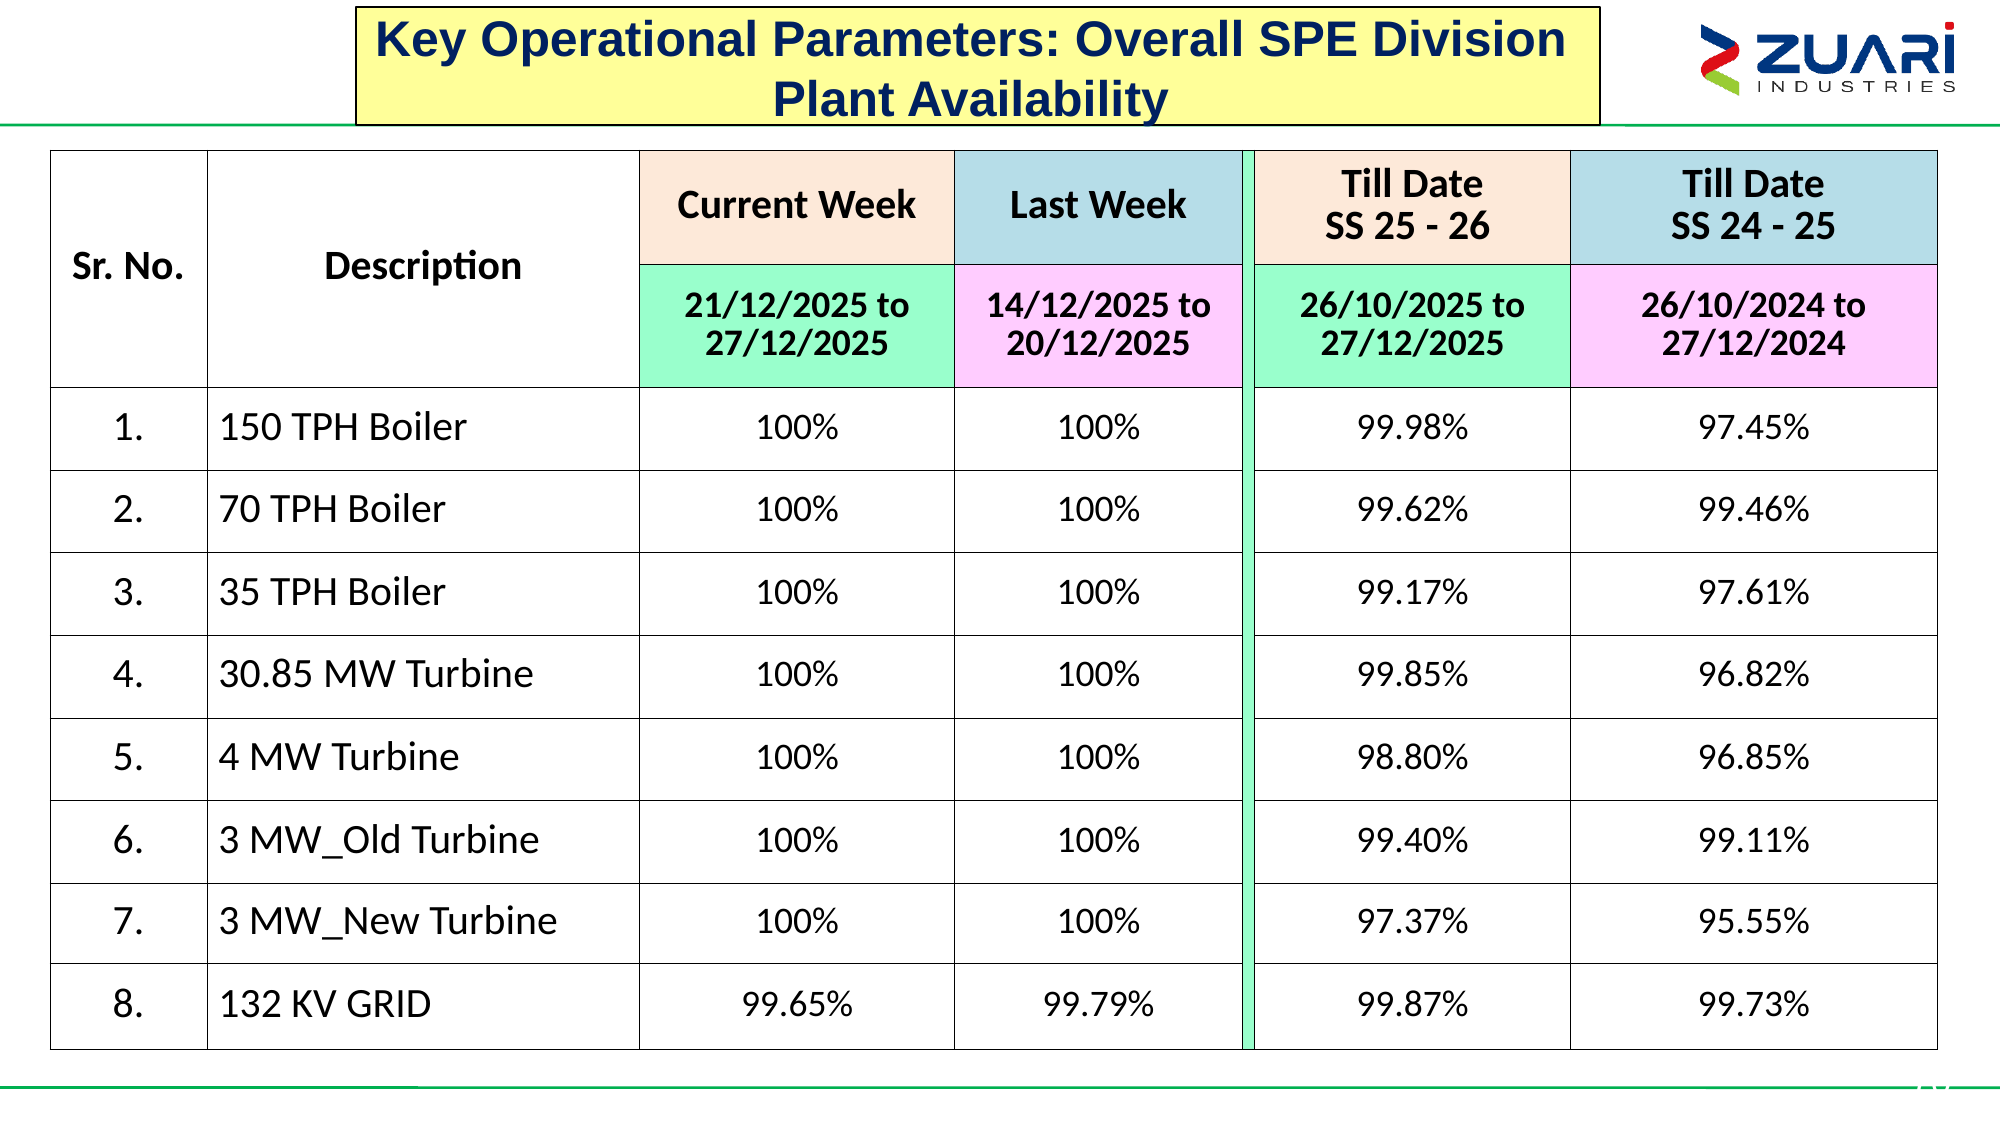

Key Operational Parameters: Overall SPE Division
Plant Availability
| Sr. No. | Description | Current Week | Last Week |  | Till Date SS 25 - 26 | Till Date SS 24 - 25 |
| --- | --- | --- | --- | --- | --- | --- |
|  |  | 21/12/2025 to 27/12/2025 | 14/12/2025 to 20/12/2025 |  | 26/10/2025 to 27/12/2025 | 26/10/2024 to 27/12/2024 |
| 1. | 150 TPH Boiler | 100% | 100% |  | 99.98% | 97.45% |
| 2. | 70 TPH Boiler | 100% | 100% |  | 99.62% | 99.46% |
| 3. | 35 TPH Boiler | 100% | 100% |  | 99.17% | 97.61% |
| 4. | 30.85 MW Turbine | 100% | 100% |  | 99.85% | 96.82% |
| 5. | 4 MW Turbine | 100% | 100% |  | 98.80% | 96.85% |
| 6. | 3 MW\_Old Turbine | 100% | 100% |  | 99.40% | 99.11% |
| 7. | 3 MW\_New Turbine | 100% | 100% |  | 97.37% | 95.55% |
| 8. | 132 KV GRID | 99.65% | 99.79% |  | 99.87% | 99.73% |
70